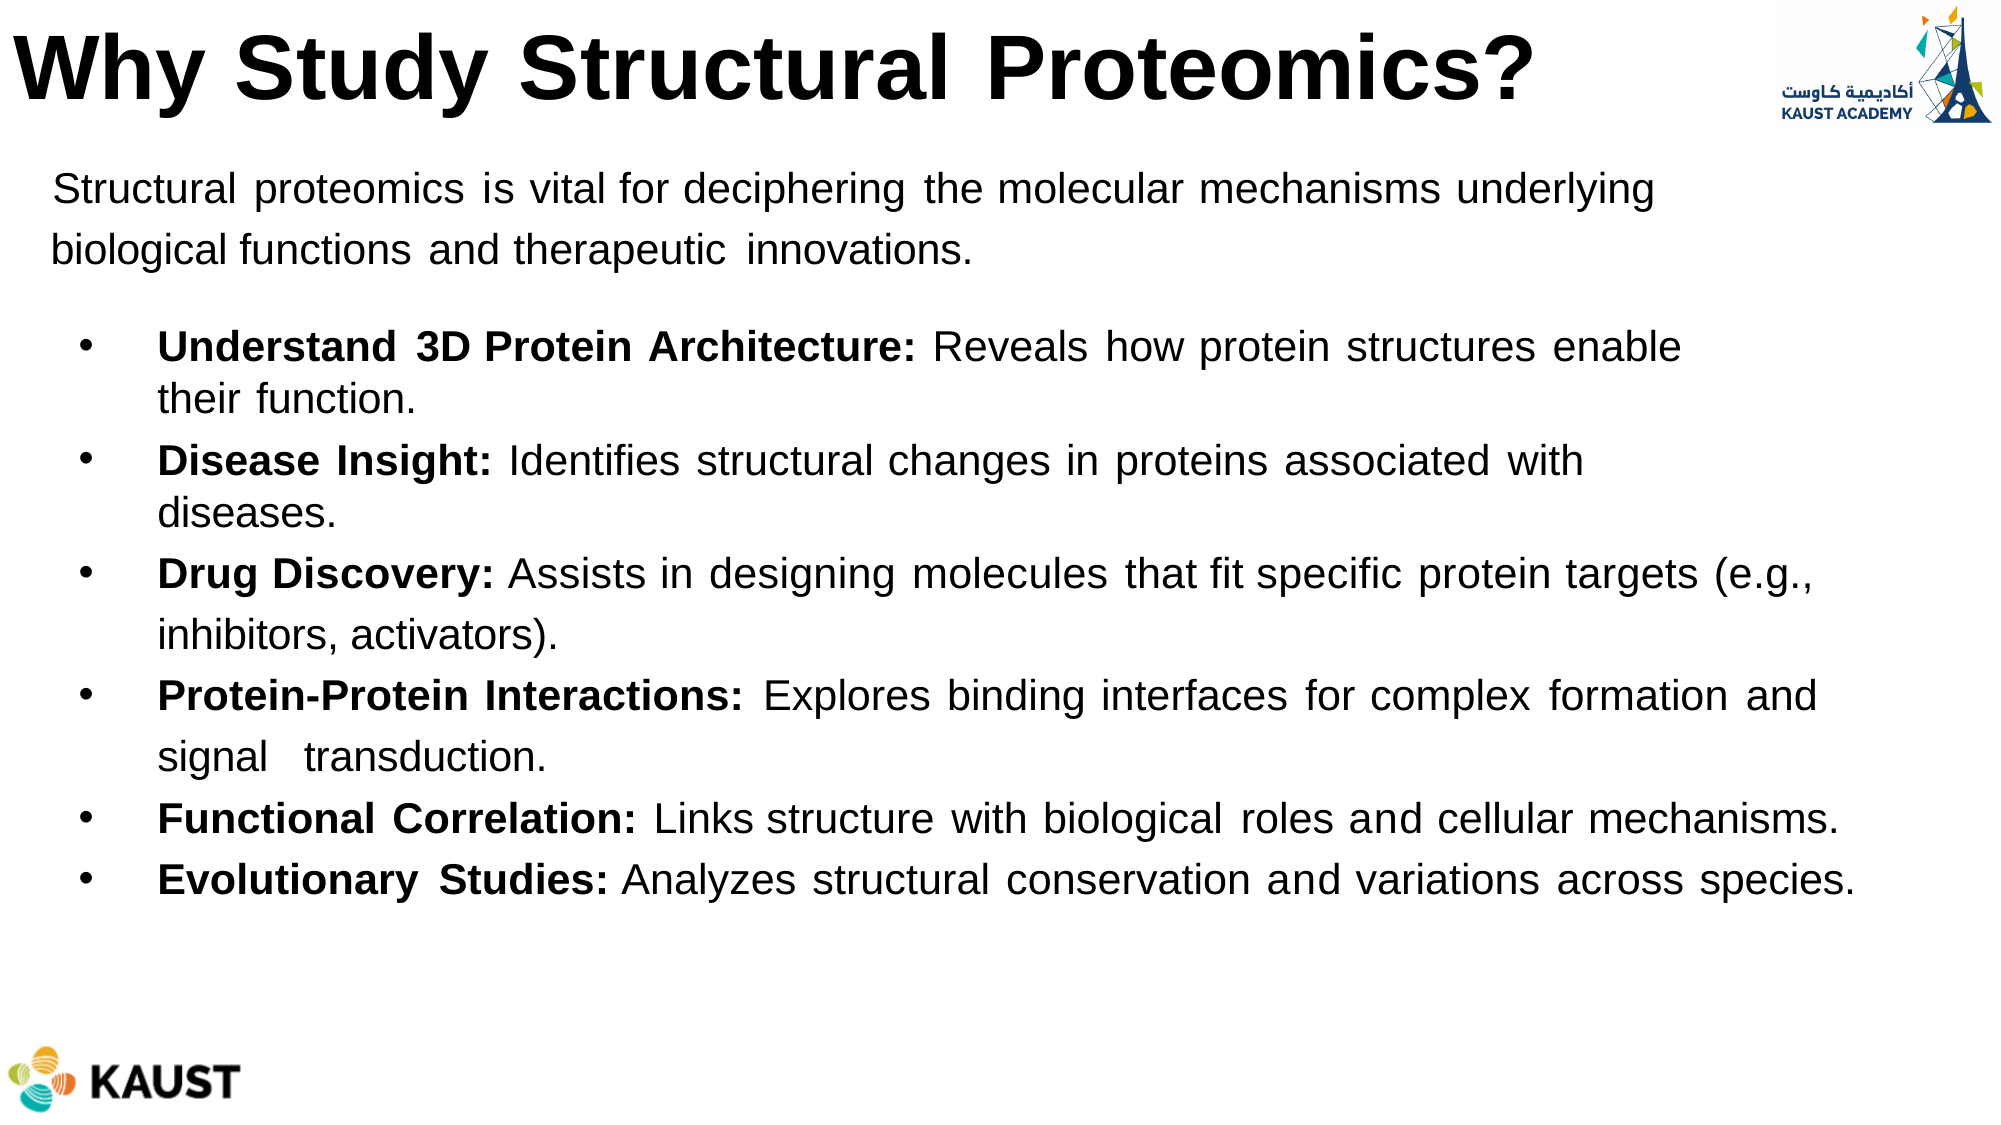

Why Study Structural Proteomics?
Structural proteomics is vital for deciphering the molecular mechanisms underlying biological functions and therapeutic innovations.
Understand 3D Protein Architecture: Reveals how protein structures enable their function.
Disease Insight: Identifies structural changes in proteins associated with diseases.
Drug Discovery: Assists in designing molecules that fit specific protein targets (e.g., inhibitors, activators).
Protein-Protein Interactions: Explores binding interfaces for complex formation and signal 	transduction.
Functional Correlation: Links structure with biological roles and cellular mechanisms.
Evolutionary Studies: Analyzes structural conservation and variations across species.